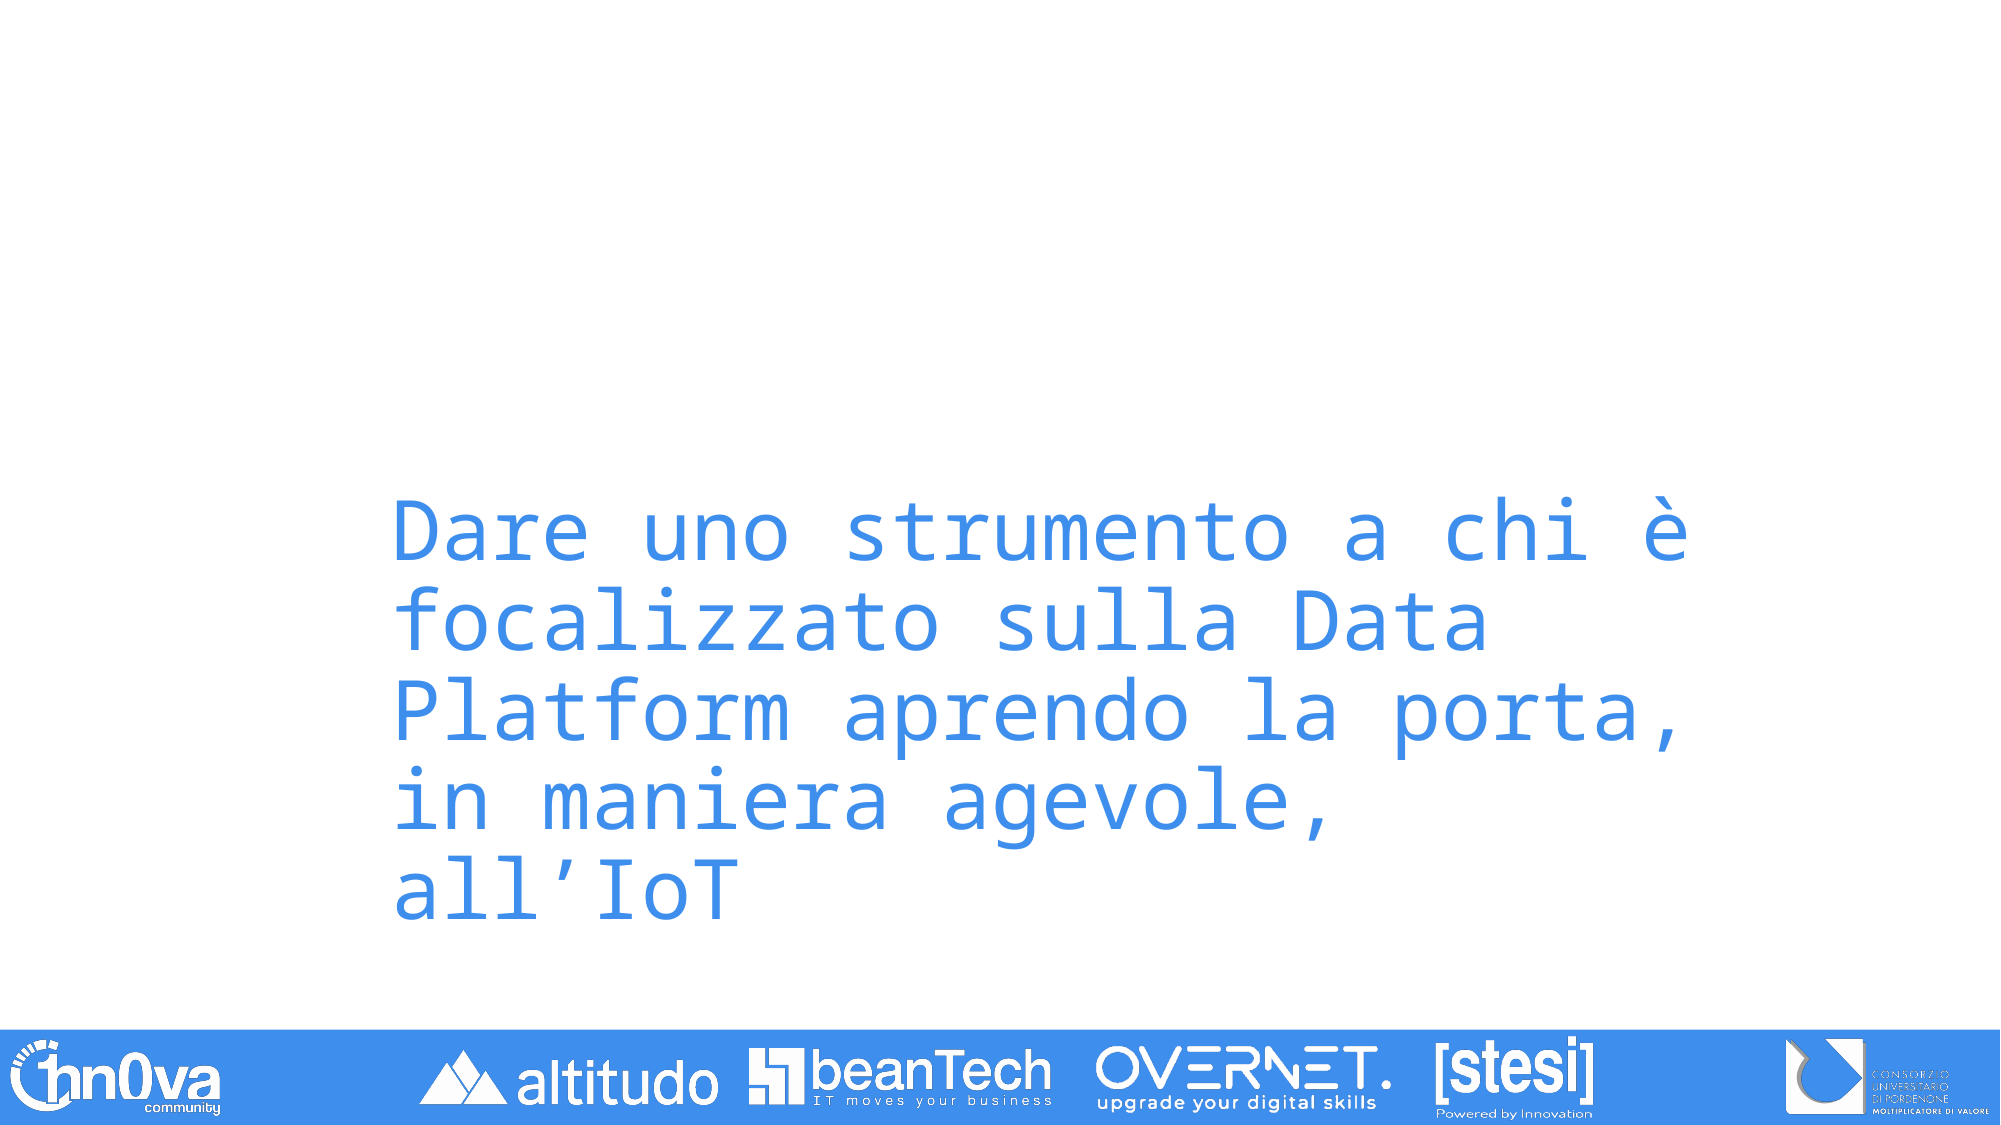

Dare uno strumento a chi è focalizzato sulla Data Platform aprendo la porta, in maniera agevole, all’IoT